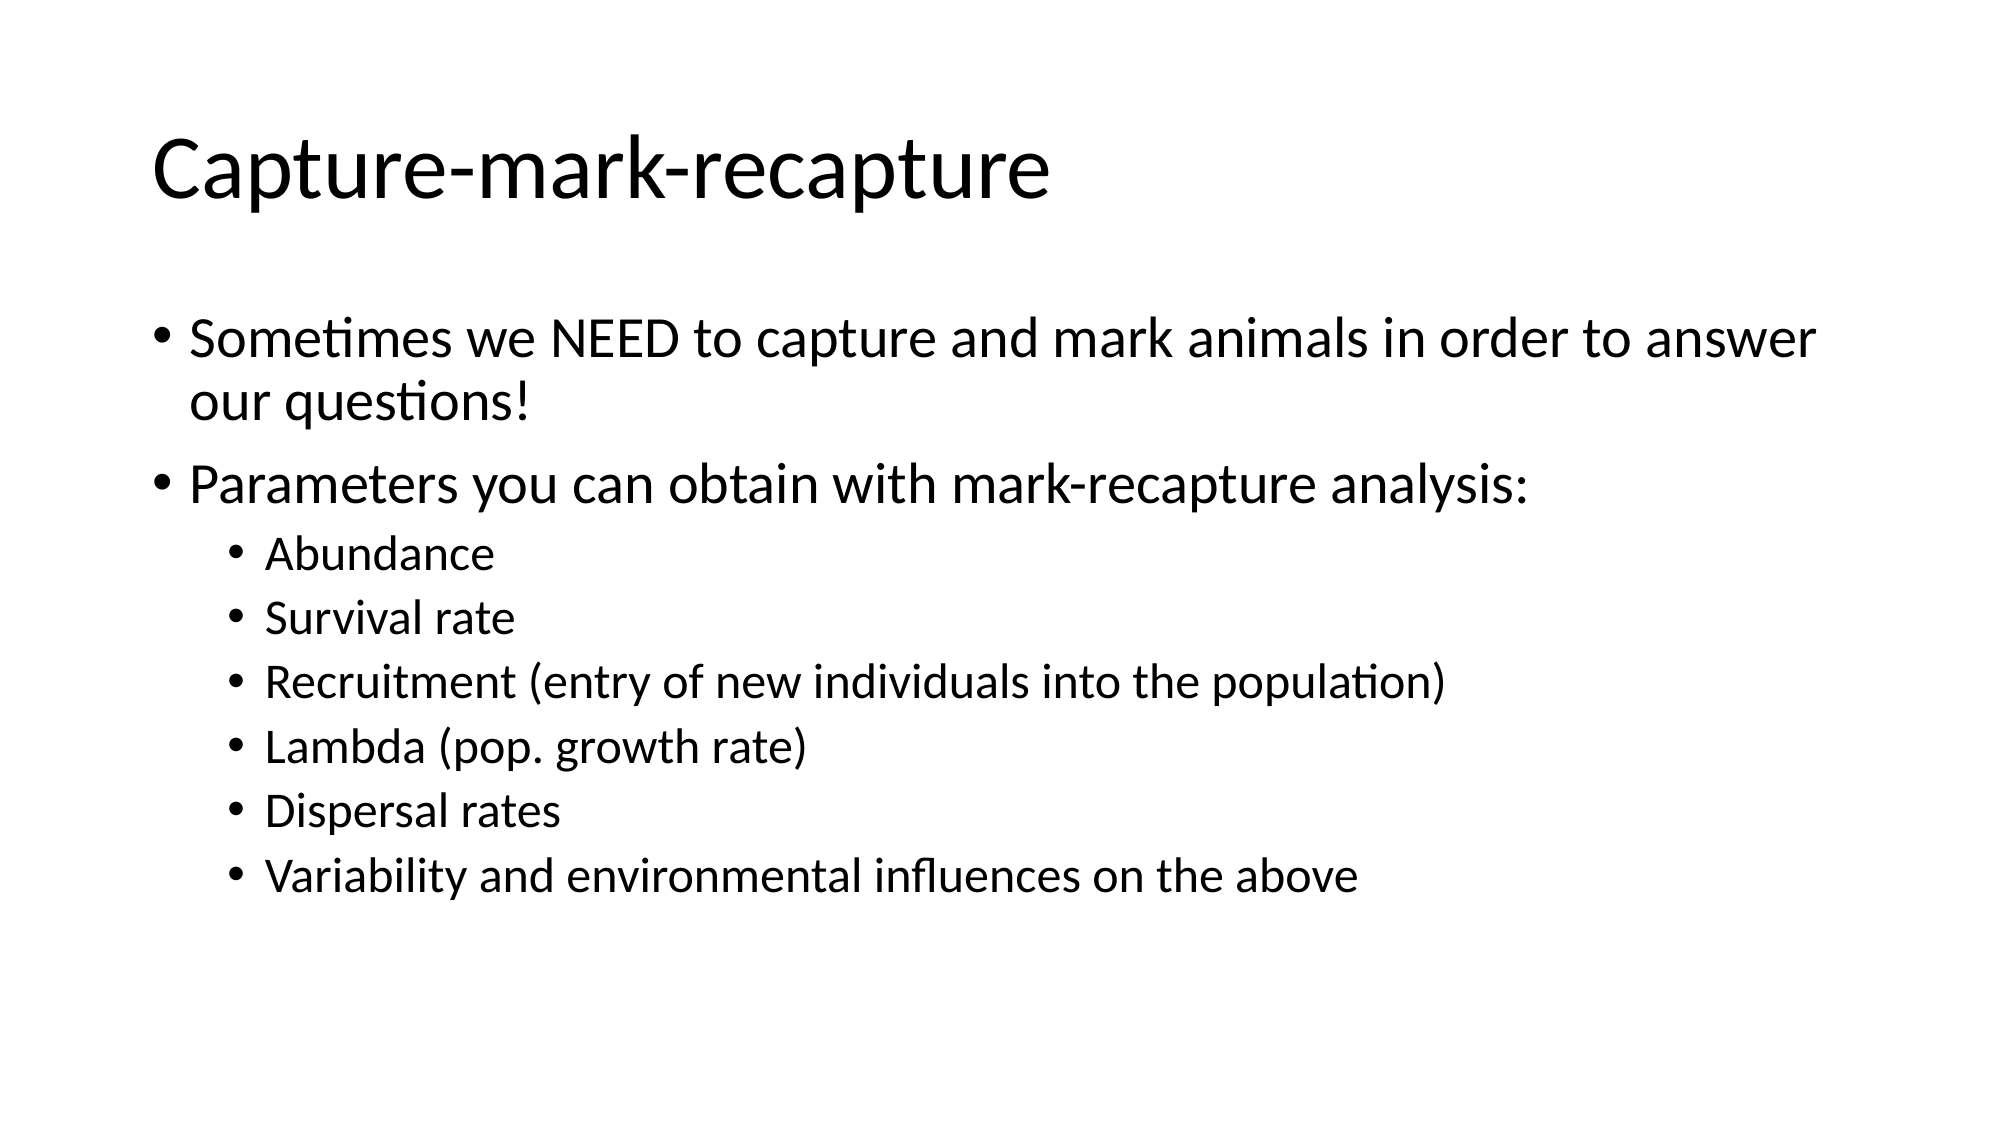

# Capture-mark-recapture
Sometimes we NEED to capture and mark animals in order to answer our questions!
Parameters you can obtain with mark-recapture analysis:
Abundance
Survival rate
Recruitment (entry of new individuals into the population)
Lambda (pop. growth rate)
Dispersal rates
Variability and environmental influences on the above